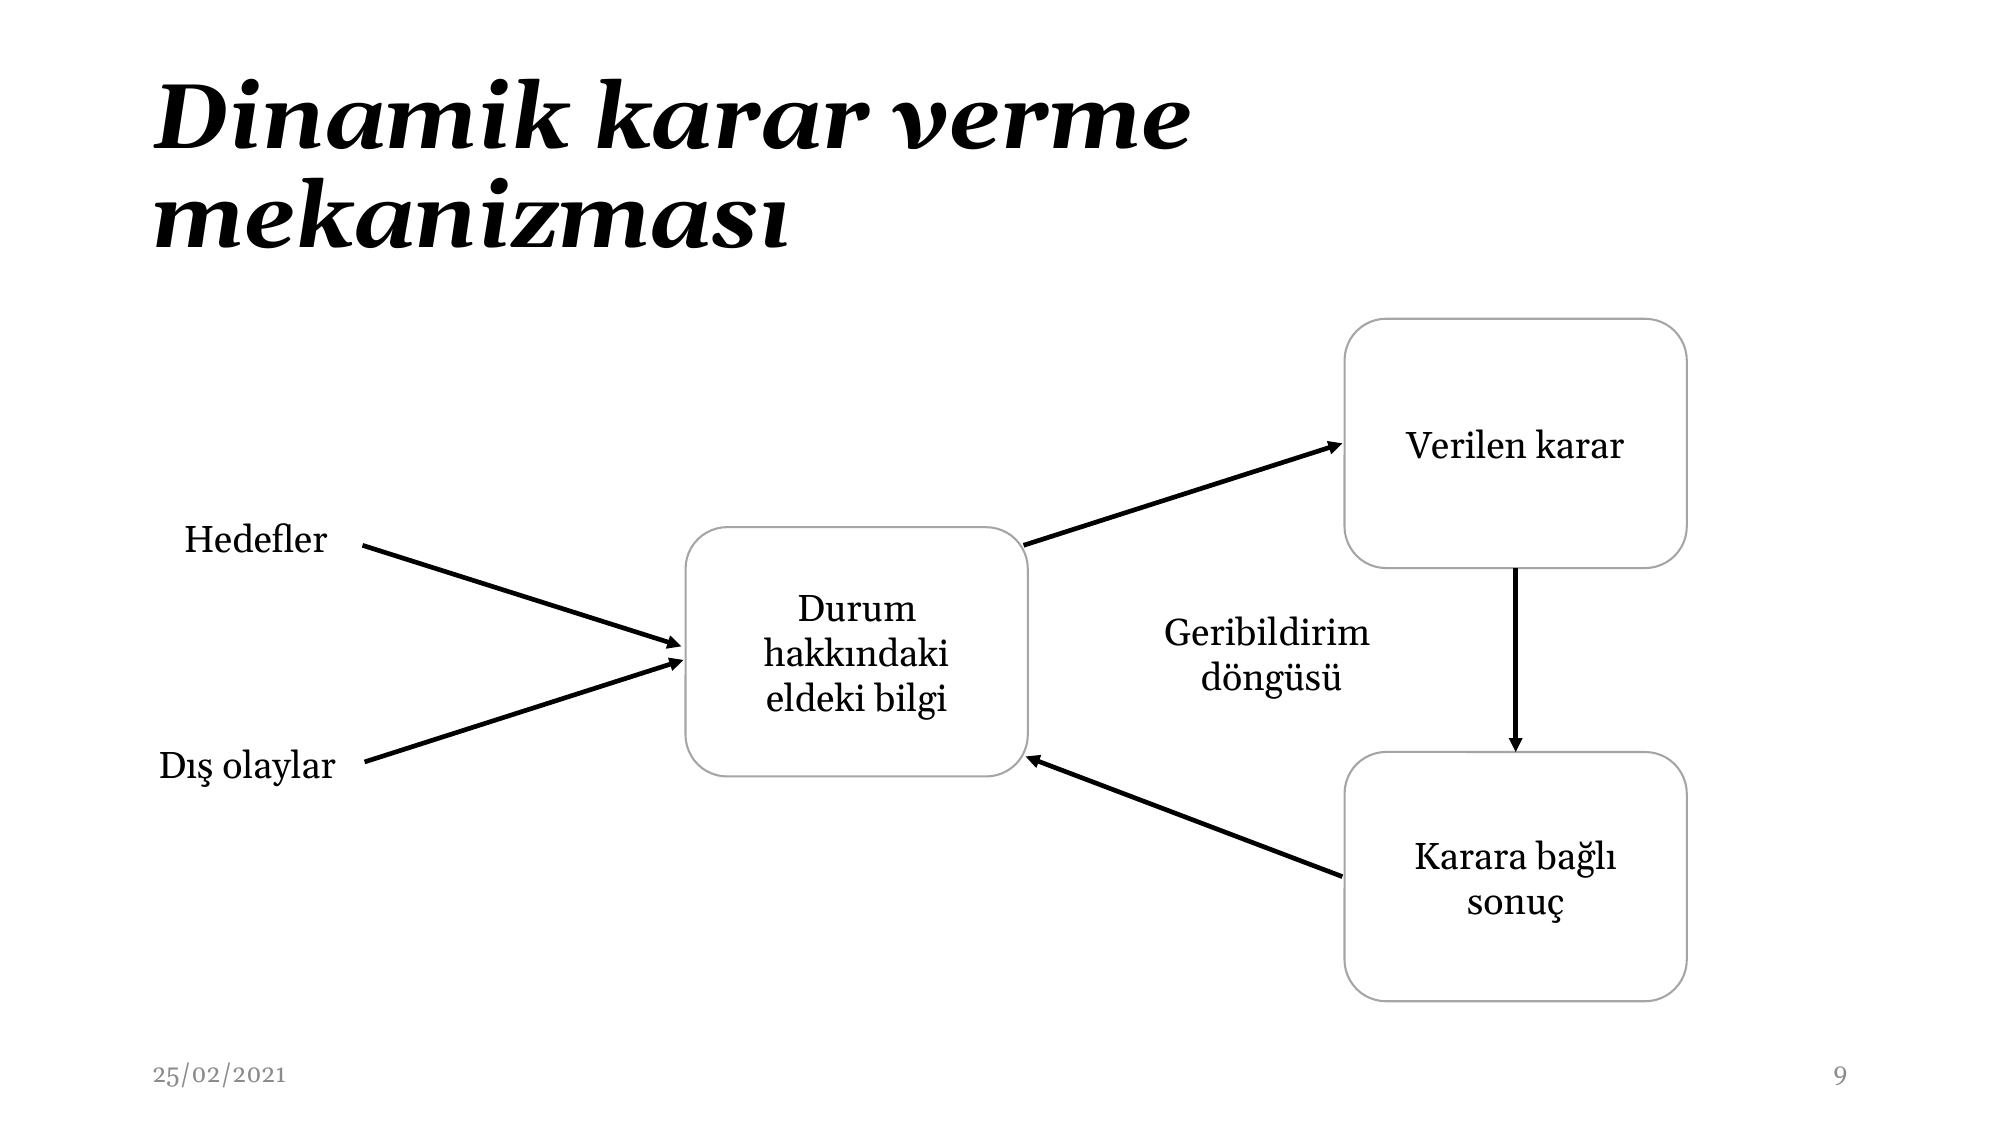

# Dinamik karar verme mekanizması
Verilen karar
Hedefler
Durum hakkındaki eldeki bilgi
Geribildirim
döngüsü
Dış olaylar
Karara bağlı sonuç
25/02/2021
9